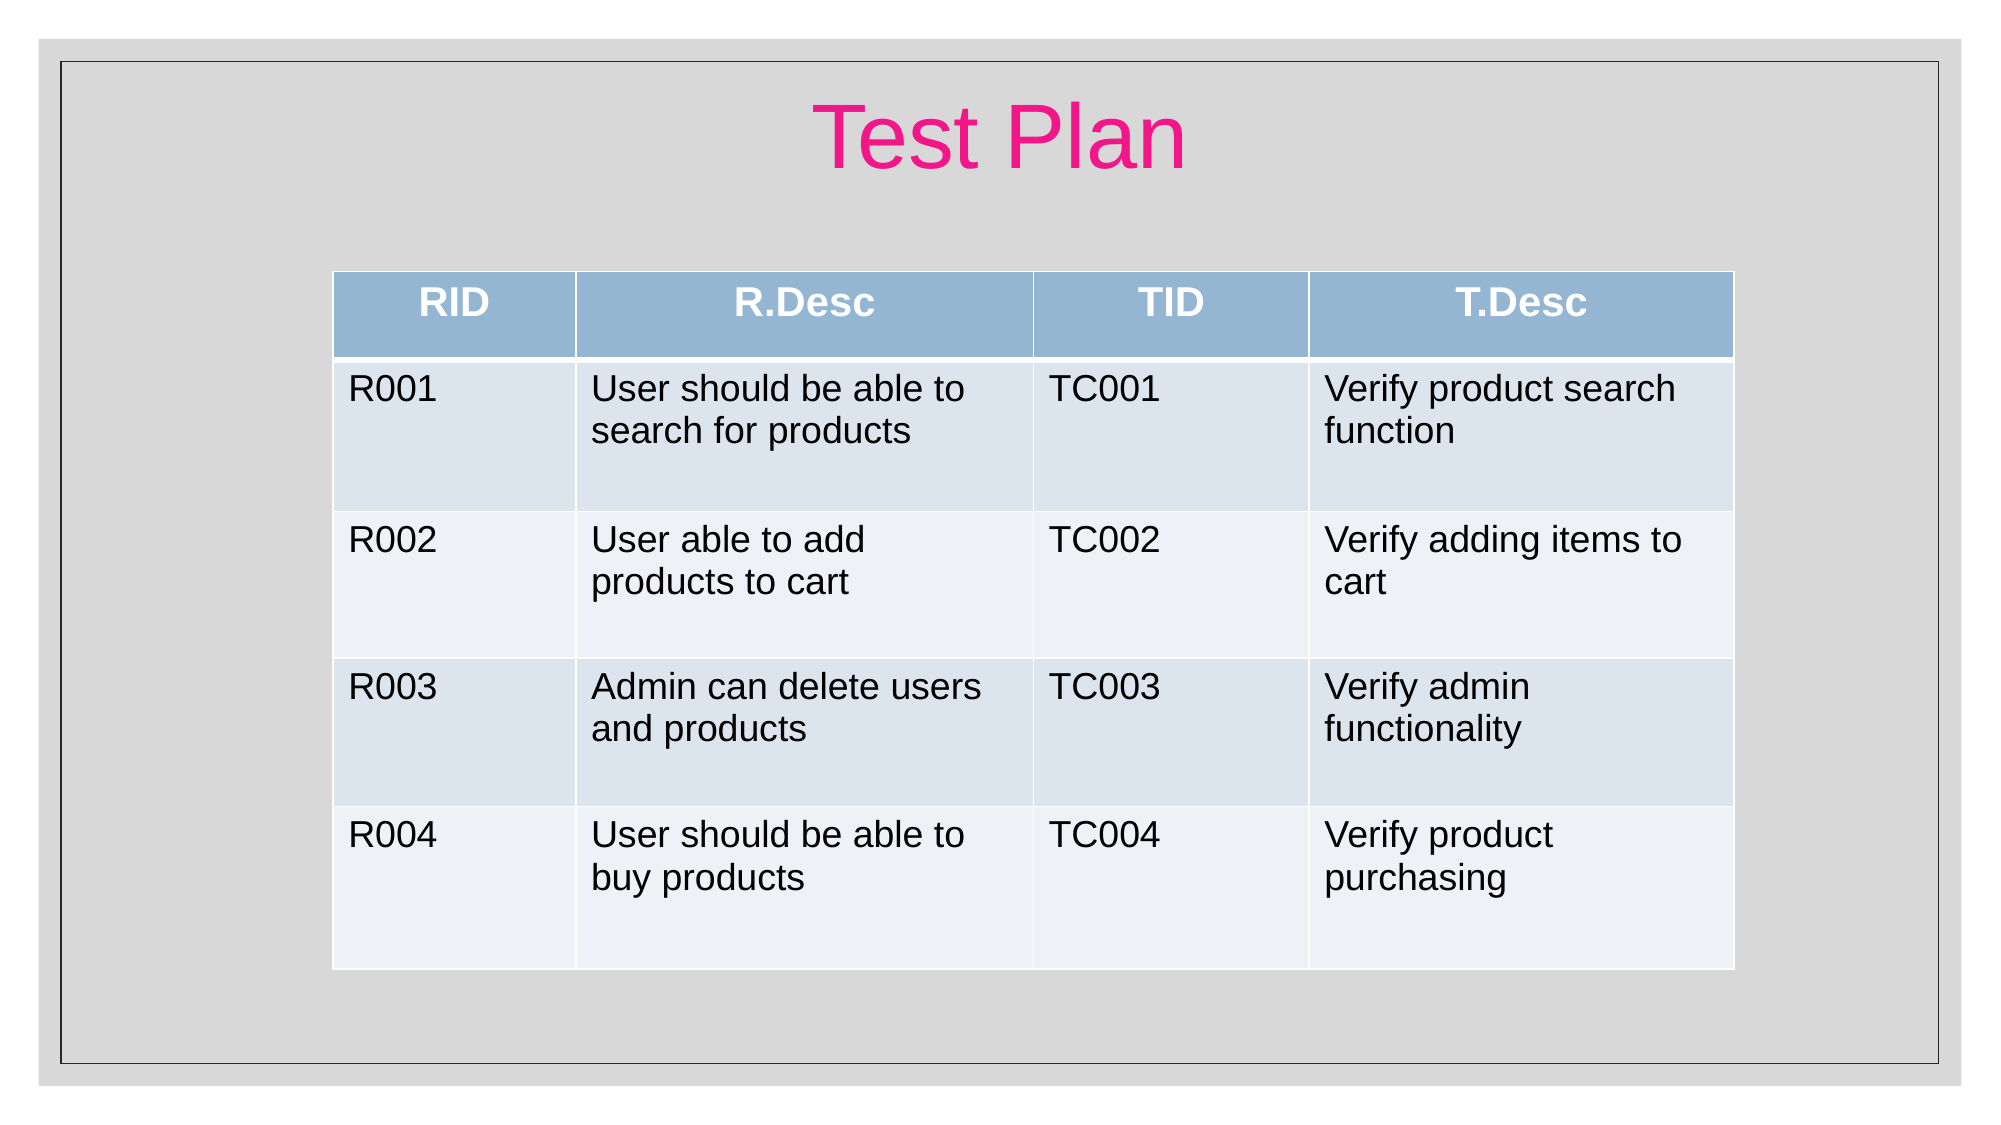

# Test Plan
| RID | R.Desc | TID | T.Desc |
| --- | --- | --- | --- |
| R001 | User should be able to search for products | TC001 | Verify product search function |
| R002 | User able to add products to cart | TC002 | Verify adding items to cart |
| R003 | Admin can delete users and products | TC003 | Verify admin functionality |
| R004 | User should be able to buy products | TC004 | Verify product purchasing |